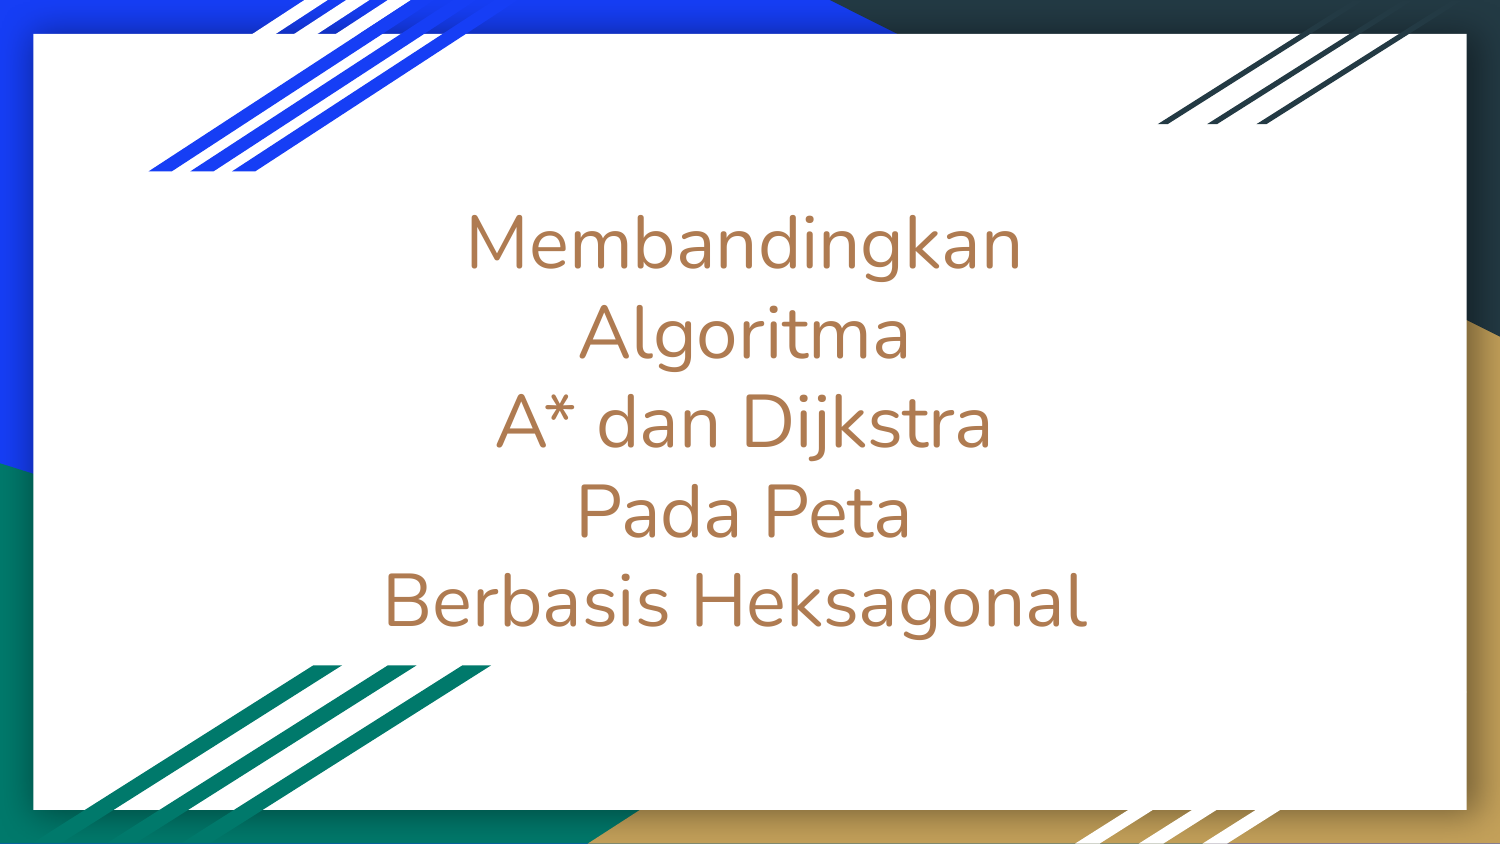

# Membandingkan Algoritma
A* dan Dijkstra
Pada Peta
Berbasis Heksagonal